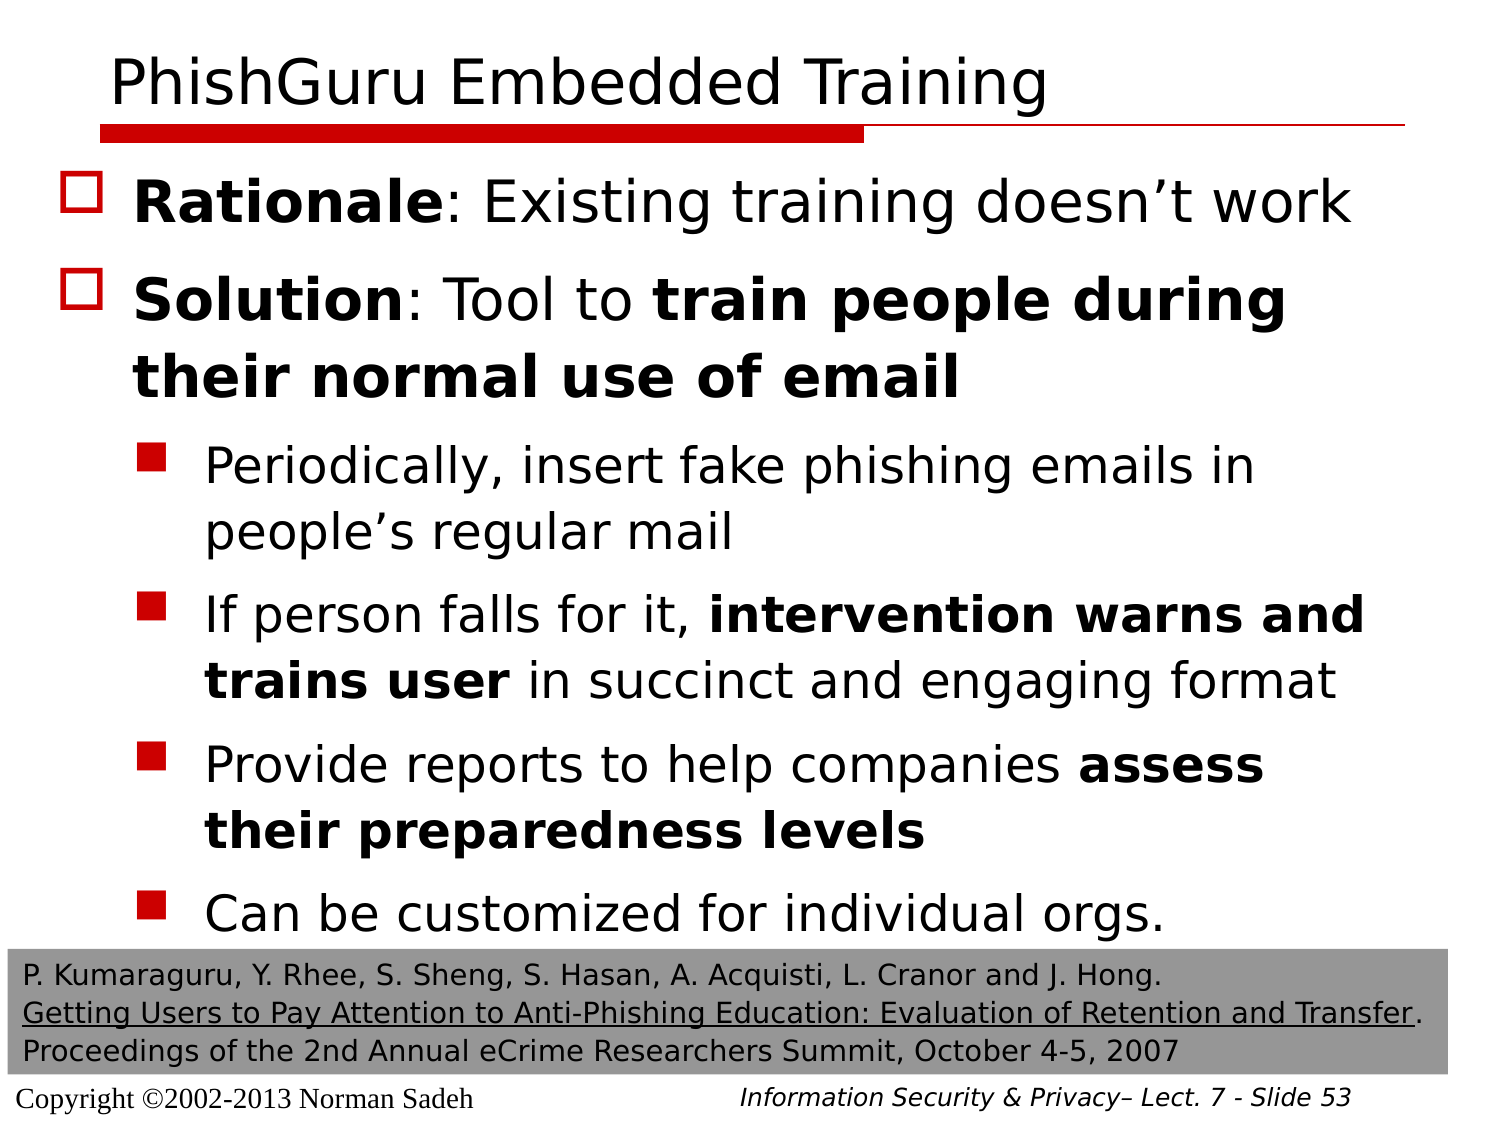

# PhishGuru Embedded Training
Rationale: Existing training doesn’t work
Solution: Tool to train people during their normal use of email
Periodically, insert fake phishing emails in people’s regular mail
If person falls for it, intervention warns and trains user in succinct and engaging format
Provide reports to help companies assess their preparedness levels
Can be customized for individual orgs.

P. Kumaraguru, Y. Rhee, S. Sheng, S. Hasan, A. Acquisti, L. Cranor and J. Hong.
Getting Users to Pay Attention to Anti-Phishing Education: Evaluation of Retention and Transfer.
Proceedings of the 2nd Annual eCrime Researchers Summit, October 4-5, 2007